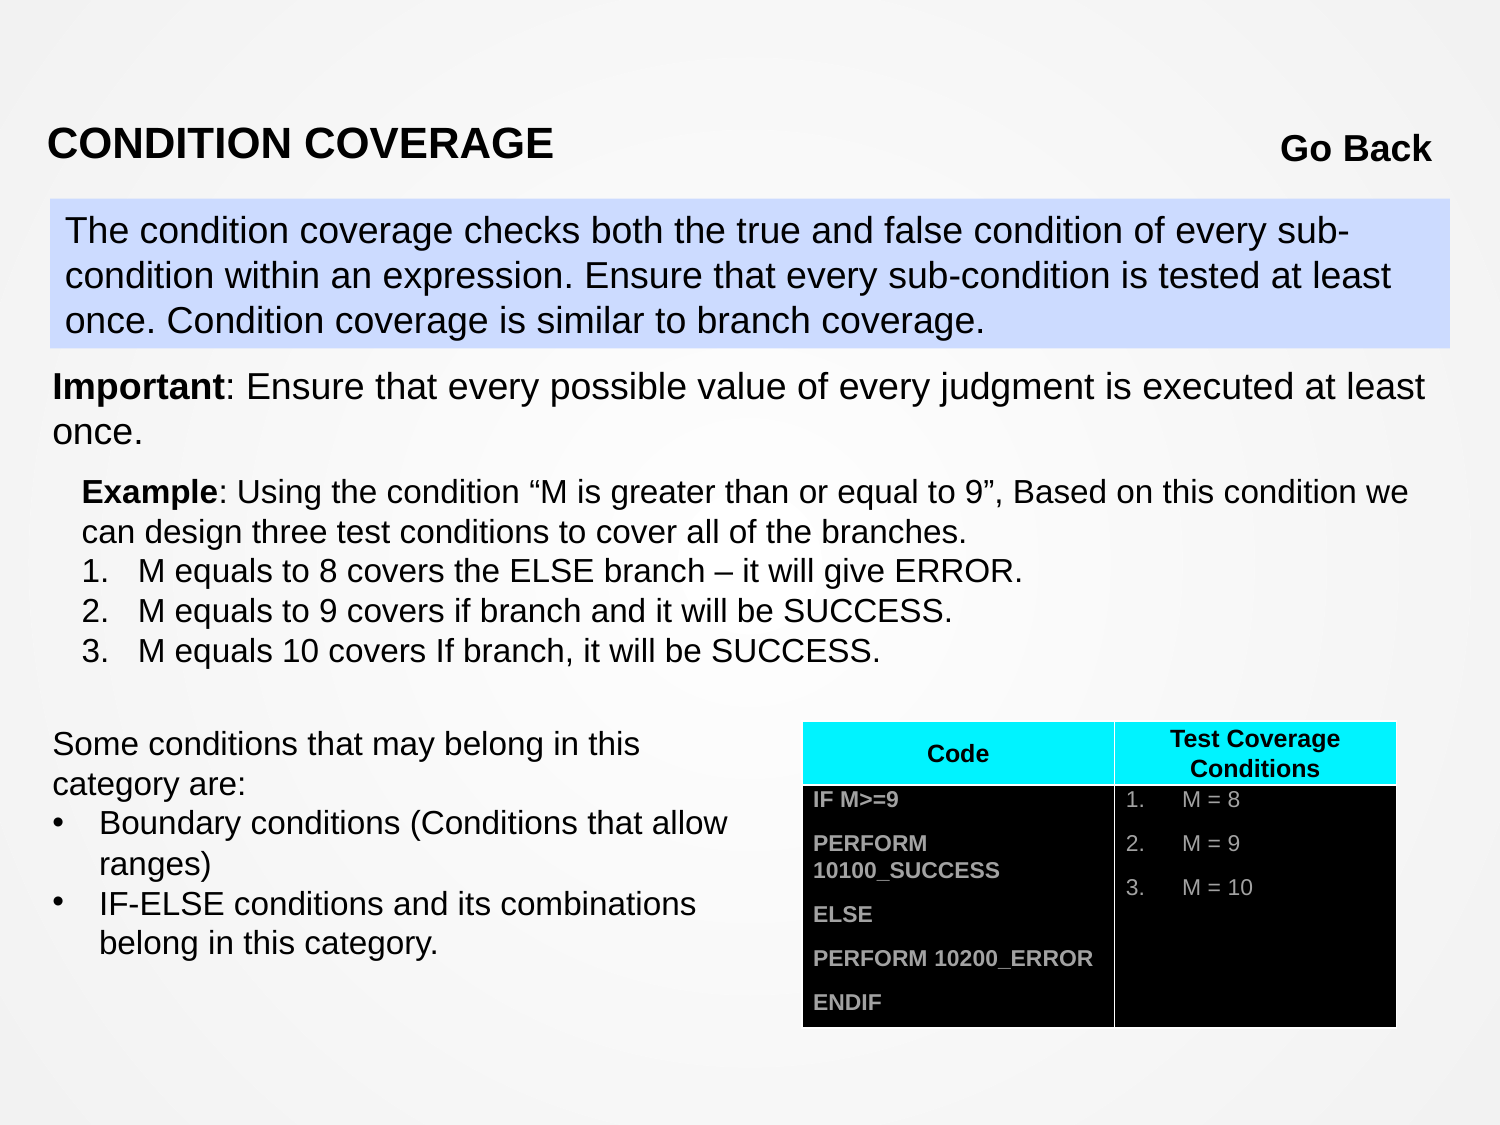

# Condition Coverage
Go Back

The condition coverage checks both the true and false condition of every sub-condition within an expression. Ensure that every sub-condition is tested at least once. Condition coverage is similar to branch coverage.

Important: Ensure that every possible value of every judgment is executed at least once.
Example: Using the condition “M is greater than or equal to 9”, Based on this condition we can design three test conditions to cover all of the branches.
M equals to 8 covers the ELSE branch – it will give ERROR.
M equals to 9 covers if branch and it will be SUCCESS.
M equals 10 covers If branch, it will be SUCCESS.
Some conditions that may belong in this category are:
Boundary conditions (Conditions that allow ranges)
IF-ELSE conditions and its combinations belong in this category.
| Code | Test Coverage Conditions |
| --- | --- |
| IF M>=9 PERFORM 10100\_SUCCESS ELSE PERFORM 10200\_ERROR ENDIF | M = 8 M = 9 M = 10 |